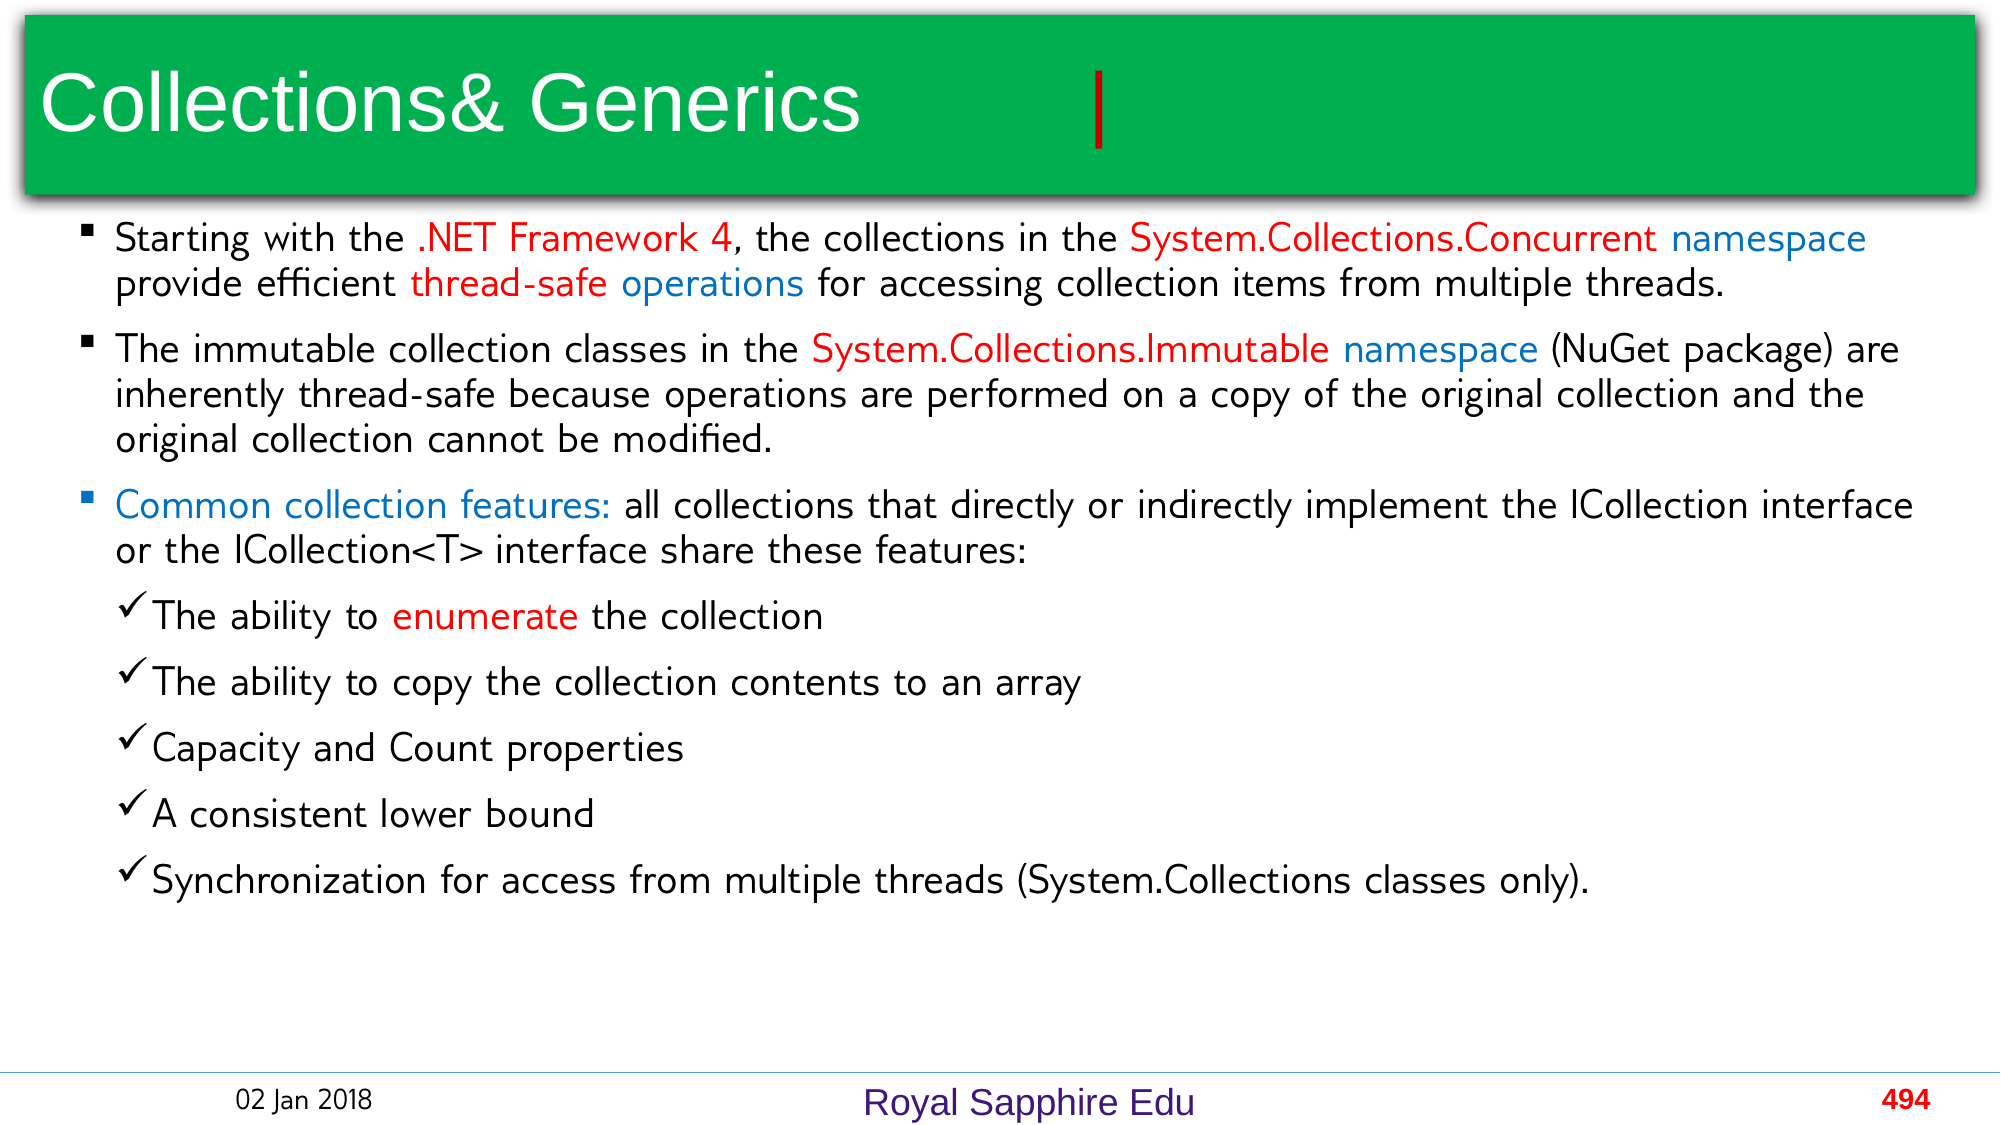

# Collections	& Generics							    |
Starting with the .NET Framework 4, the collections in the System.Collections.Concurrent namespace provide efficient thread-safe operations for accessing collection items from multiple threads.
The immutable collection classes in the System.Collections.Immutable namespace (NuGet package) are inherently thread-safe because operations are performed on a copy of the original collection and the original collection cannot be modified.
Common collection features: all collections that directly or indirectly implement the ICollection interface or the ICollection<T> interface share these features:
The ability to enumerate the collection
The ability to copy the collection contents to an array
Capacity and Count properties
A consistent lower bound
Synchronization for access from multiple threads (System.Collections classes only).
02 Jan 2018
494